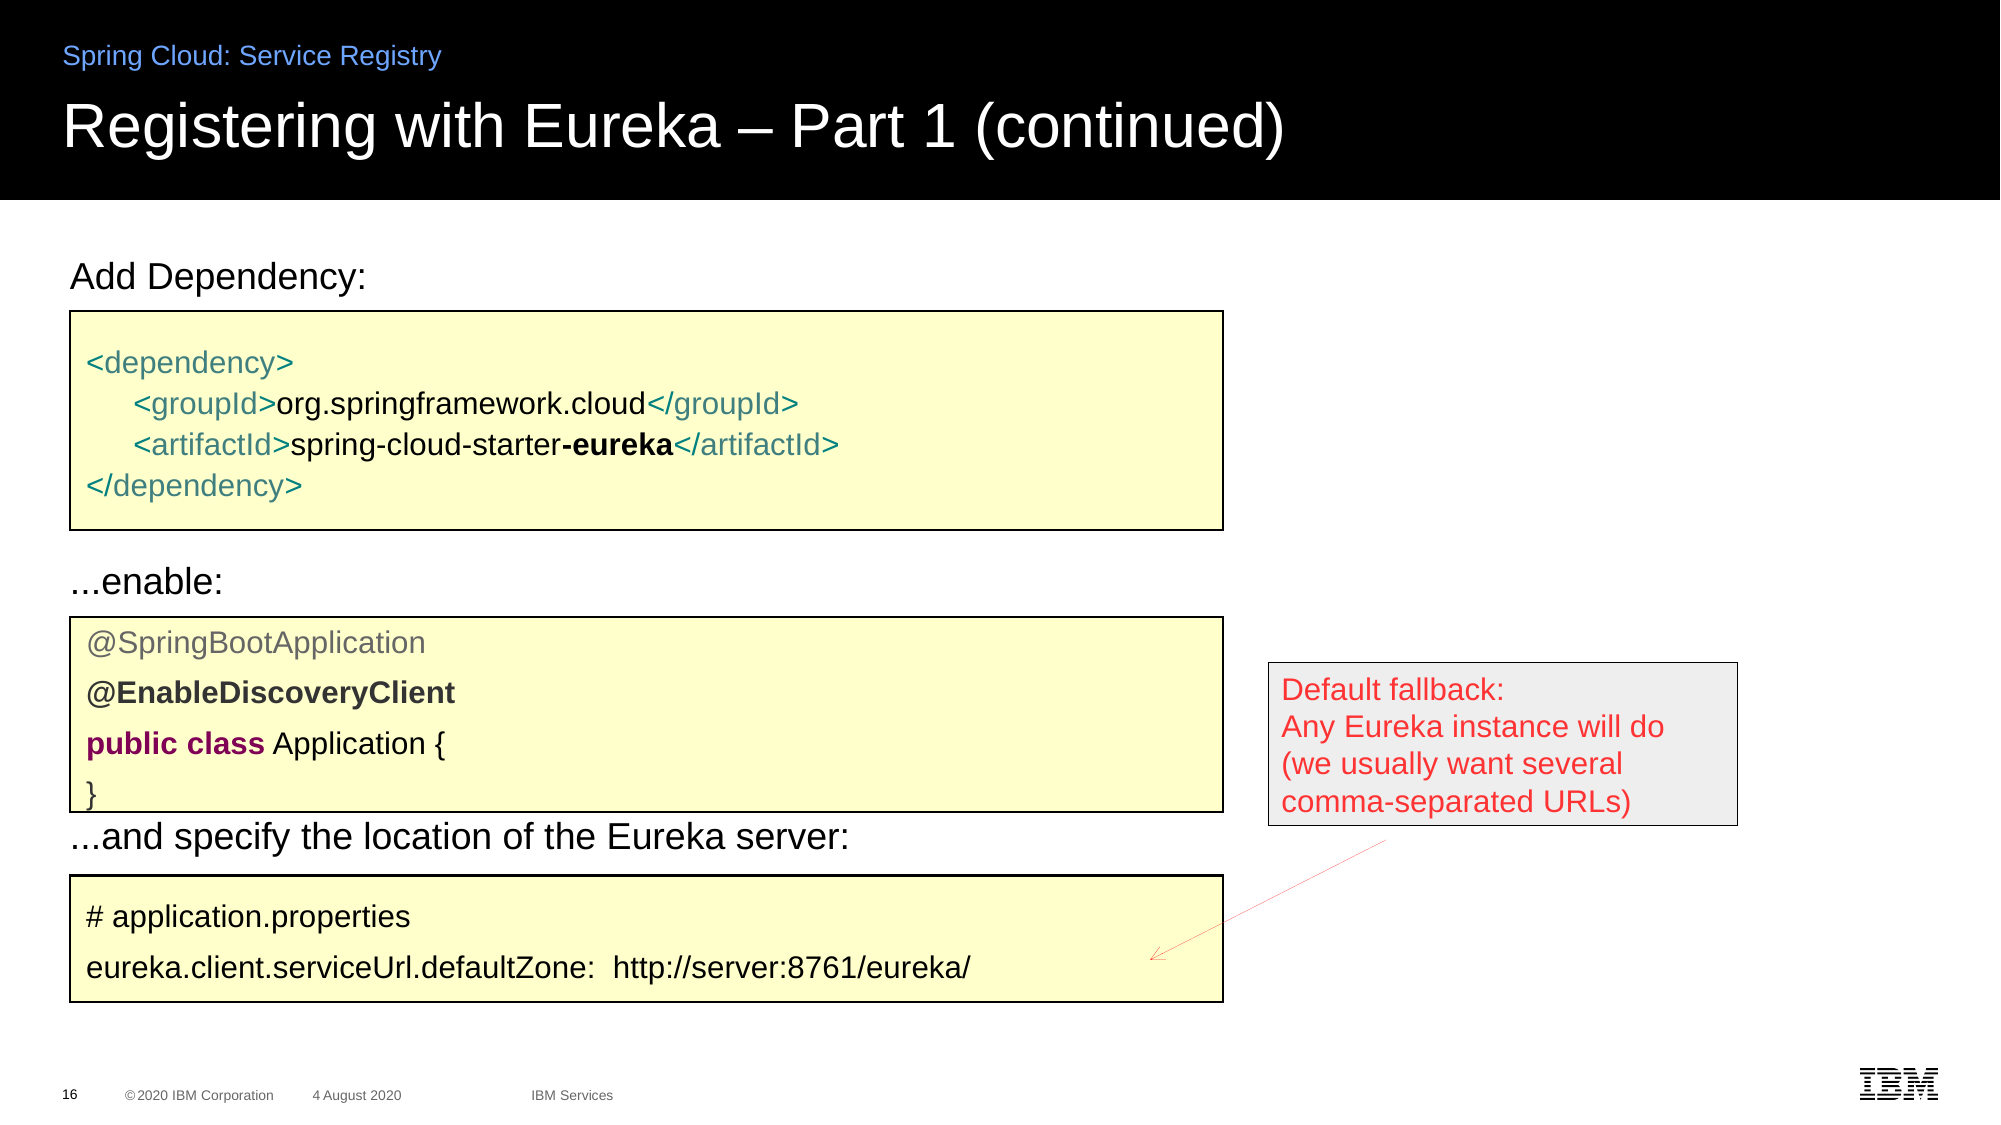

Spring Cloud: Service Registry
# Registering with Eureka – Part 1 (continued)
Add Dependency:

...enable:

...and specify the location of the Eureka server:
<dependency>
	<groupId>org.springframework.cloud</groupId>
	<artifactId>spring-cloud-starter-eureka</artifactId>
</dependency>
@SpringBootApplication
@EnableDiscoveryClient
public class Application {
}
Default fallback:
Any Eureka instance will do
(we usually want several comma-separated URLs)

# application.properties
eureka.client.serviceUrl.defaultZone:  http://server:8761/eureka/